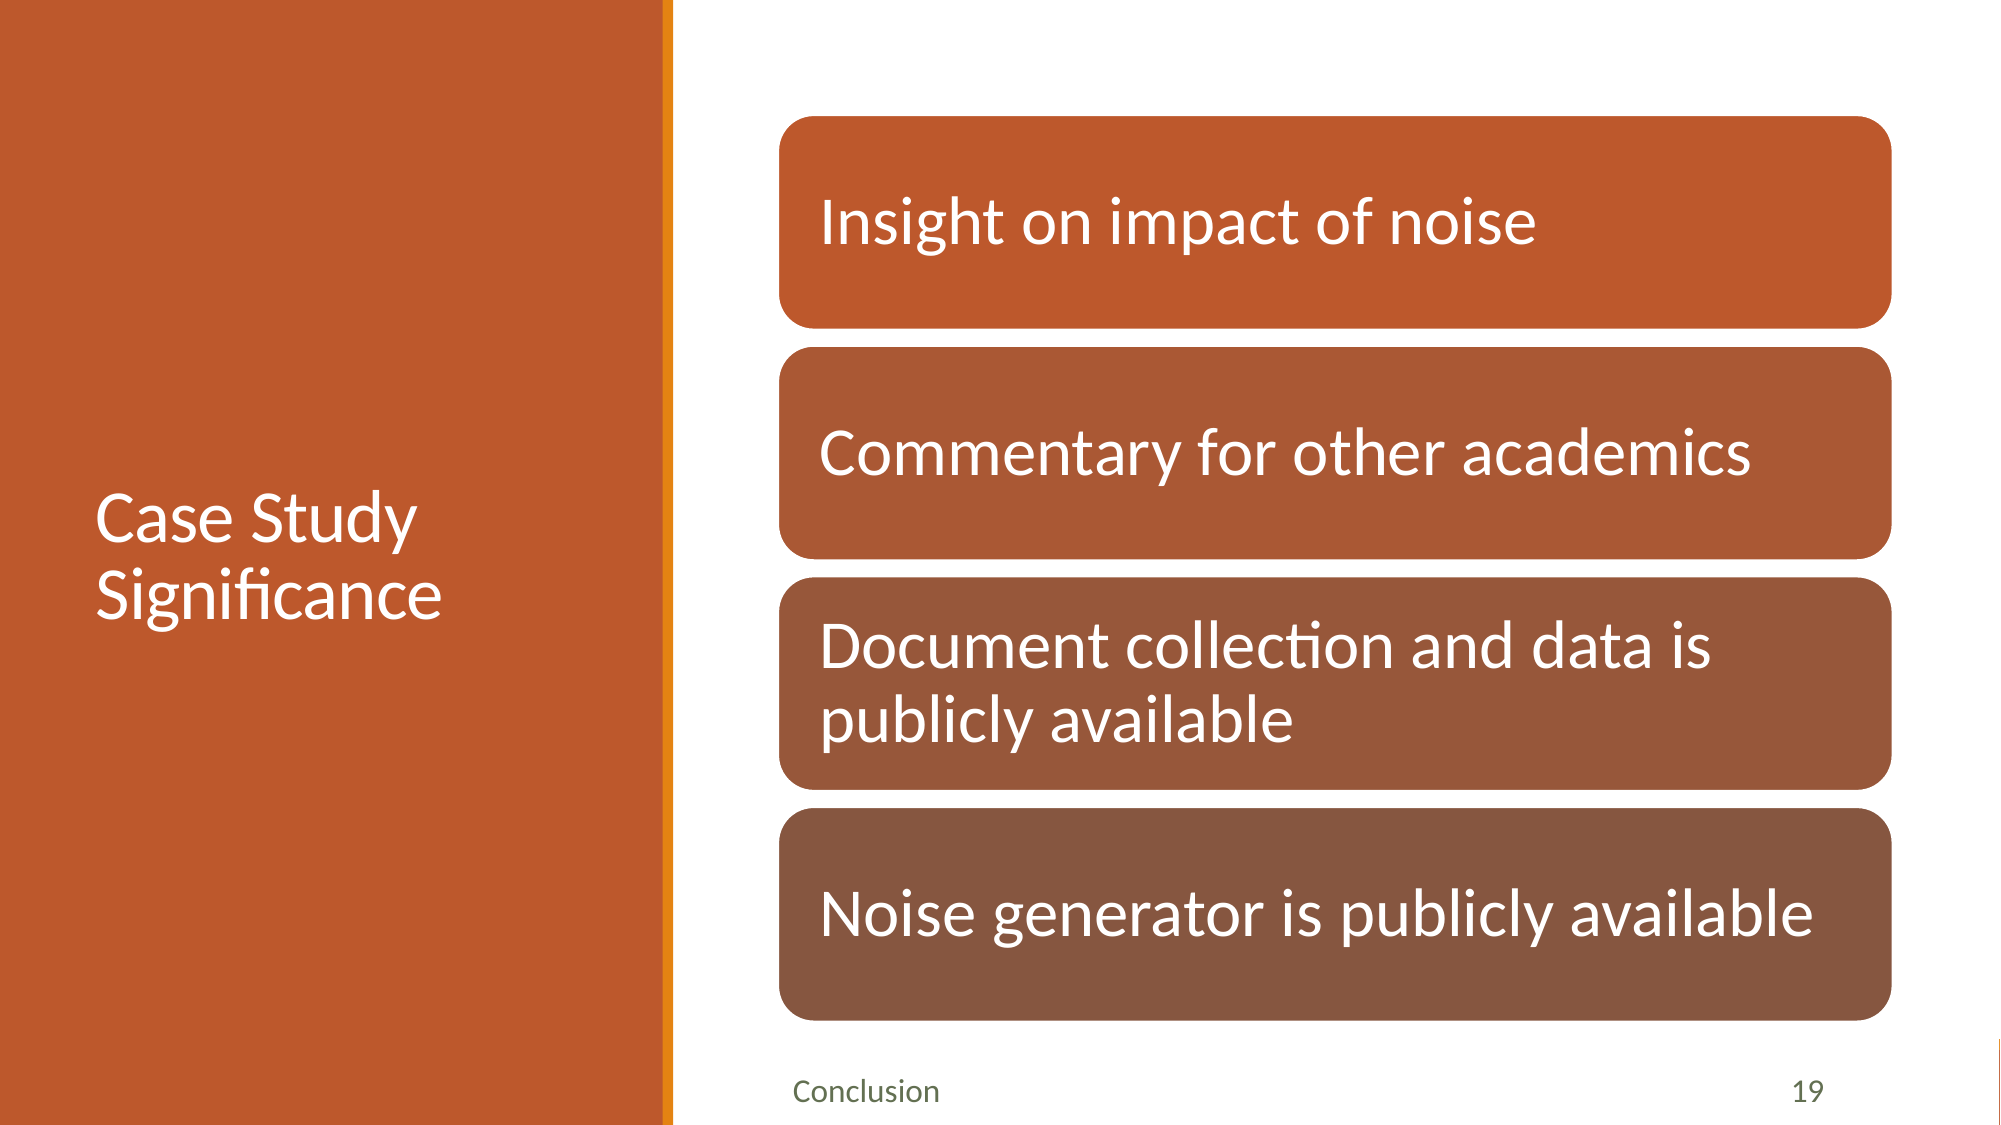

# Case Study Significance
Insight on impact of noise
Commentary for other academics
Document collection and data is publicly available
Noise generator is publicly available
Conclusion
19